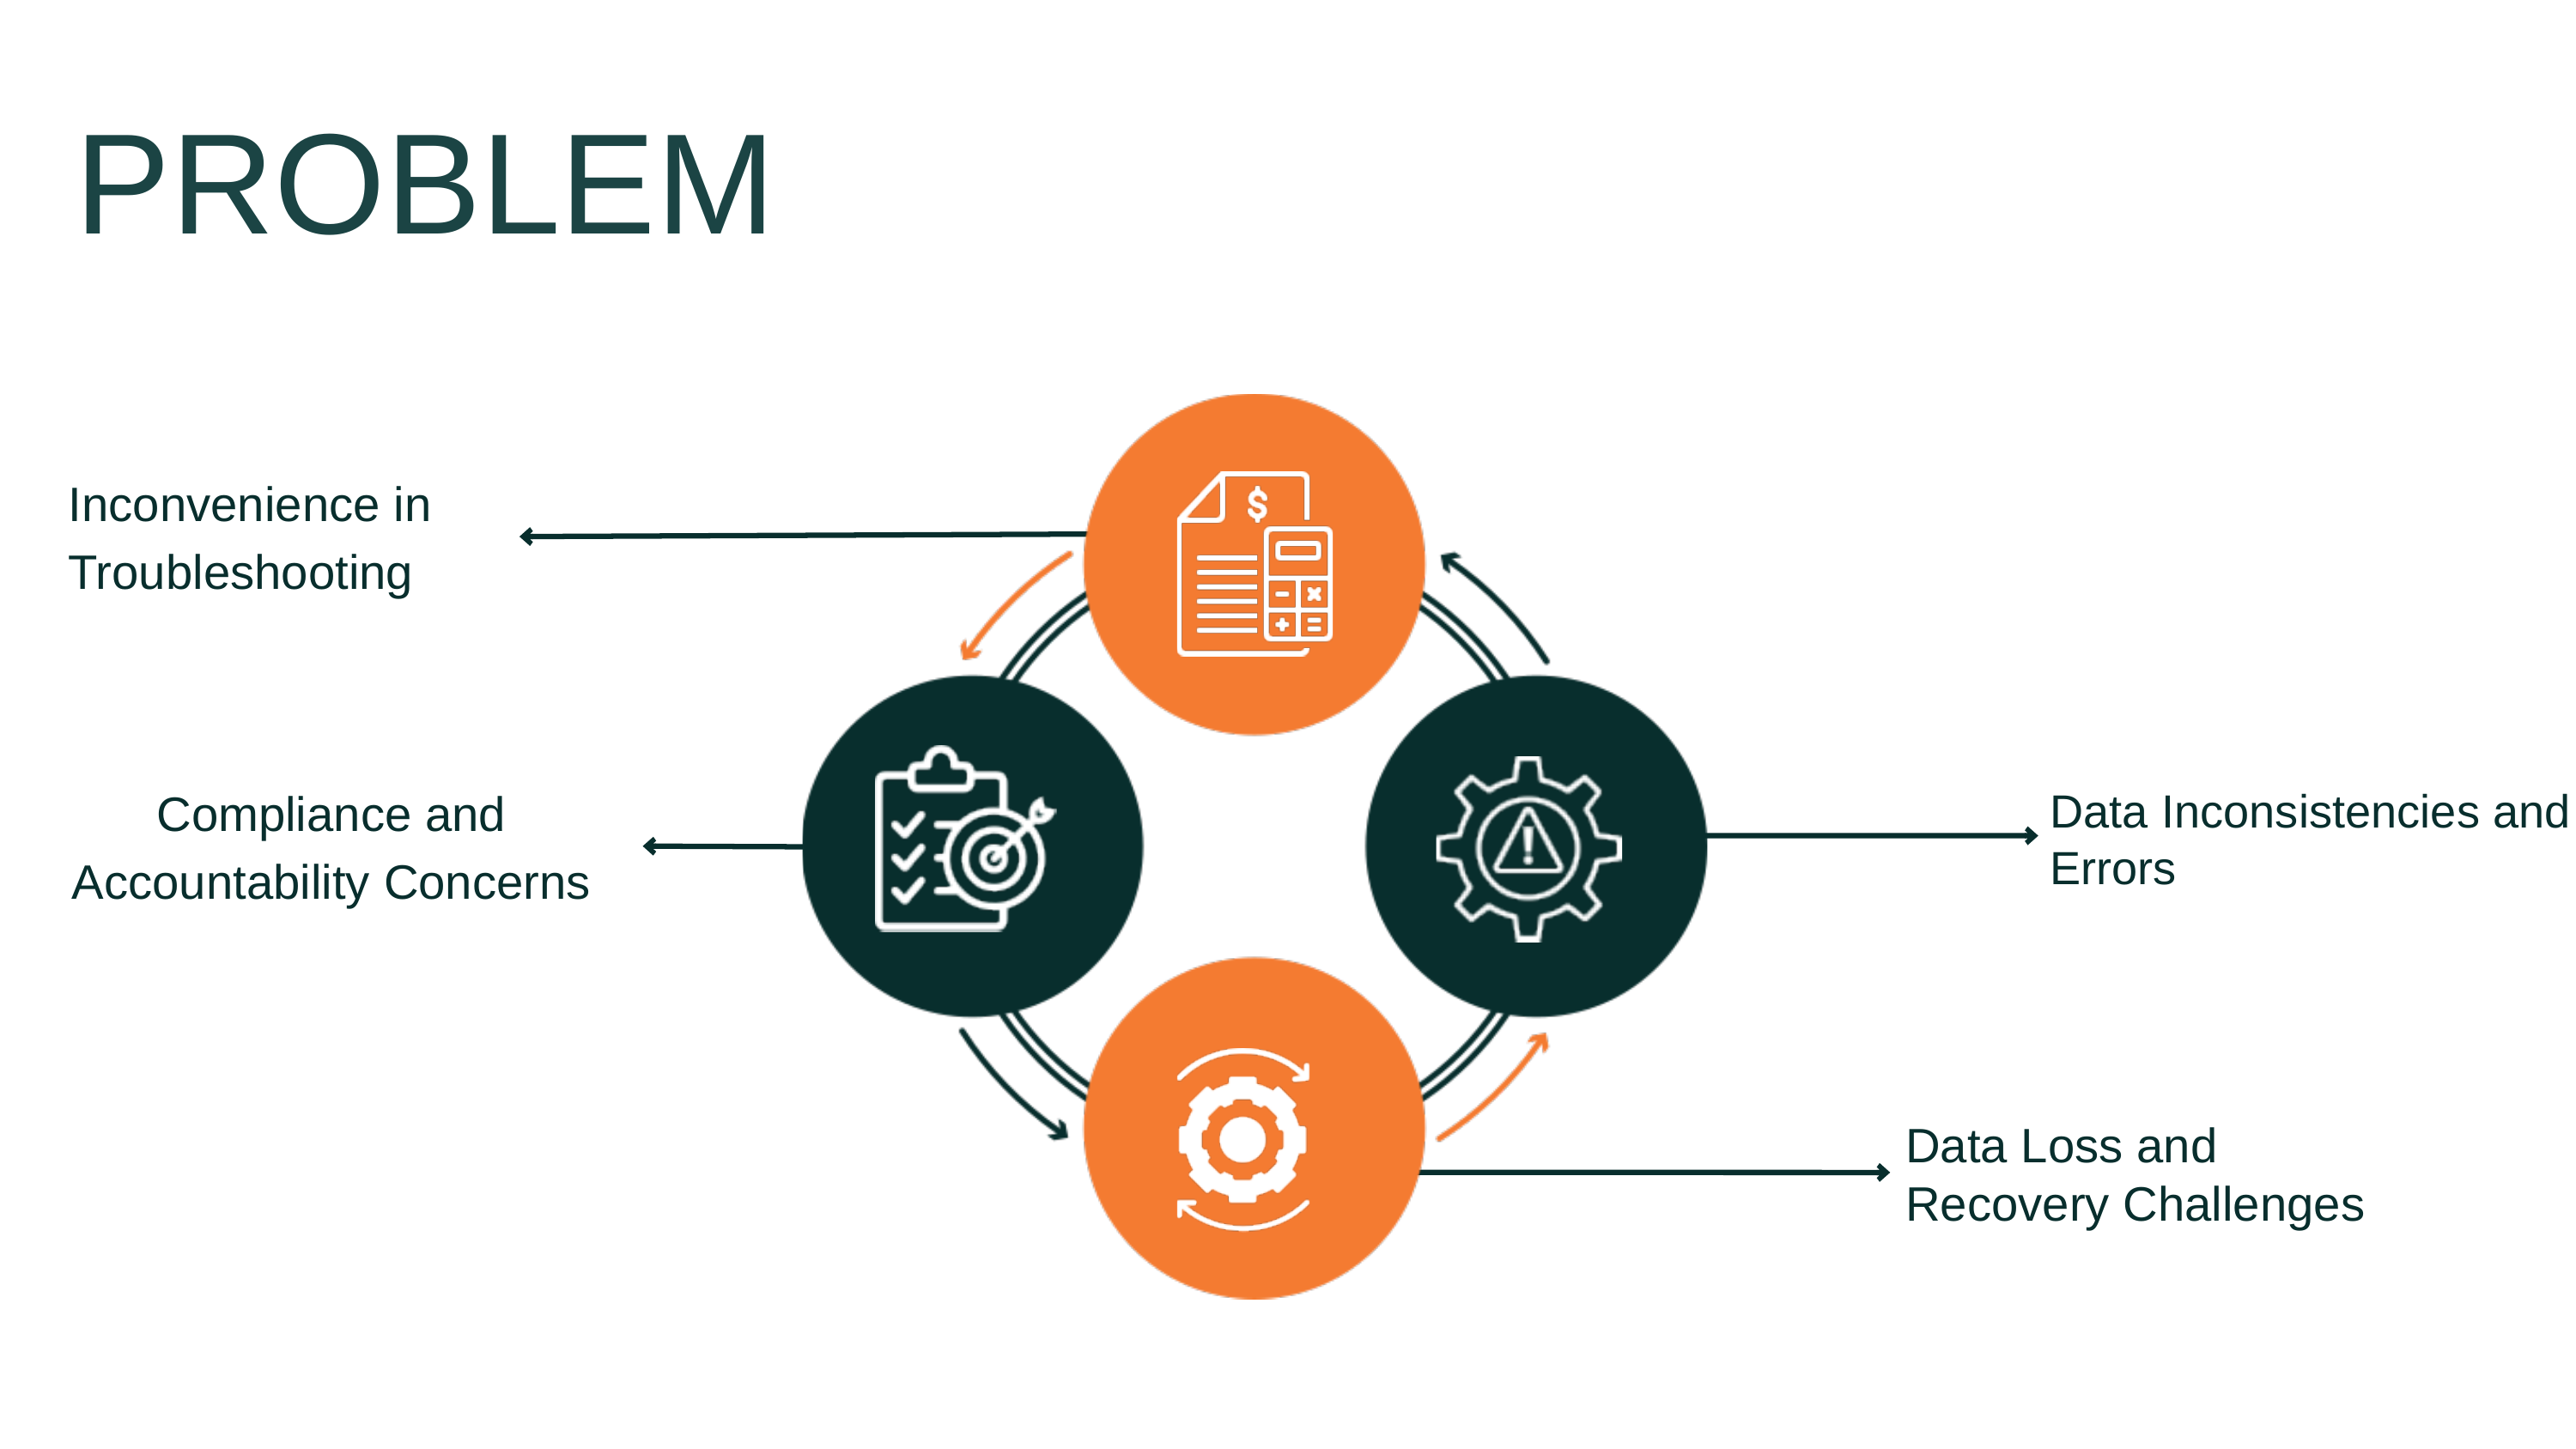

PROBLEM

Inconvenience in Troubleshooting

Compliance and Accountability Concerns
Data Inconsistencies and Errors

Data Loss and Recovery Challenges